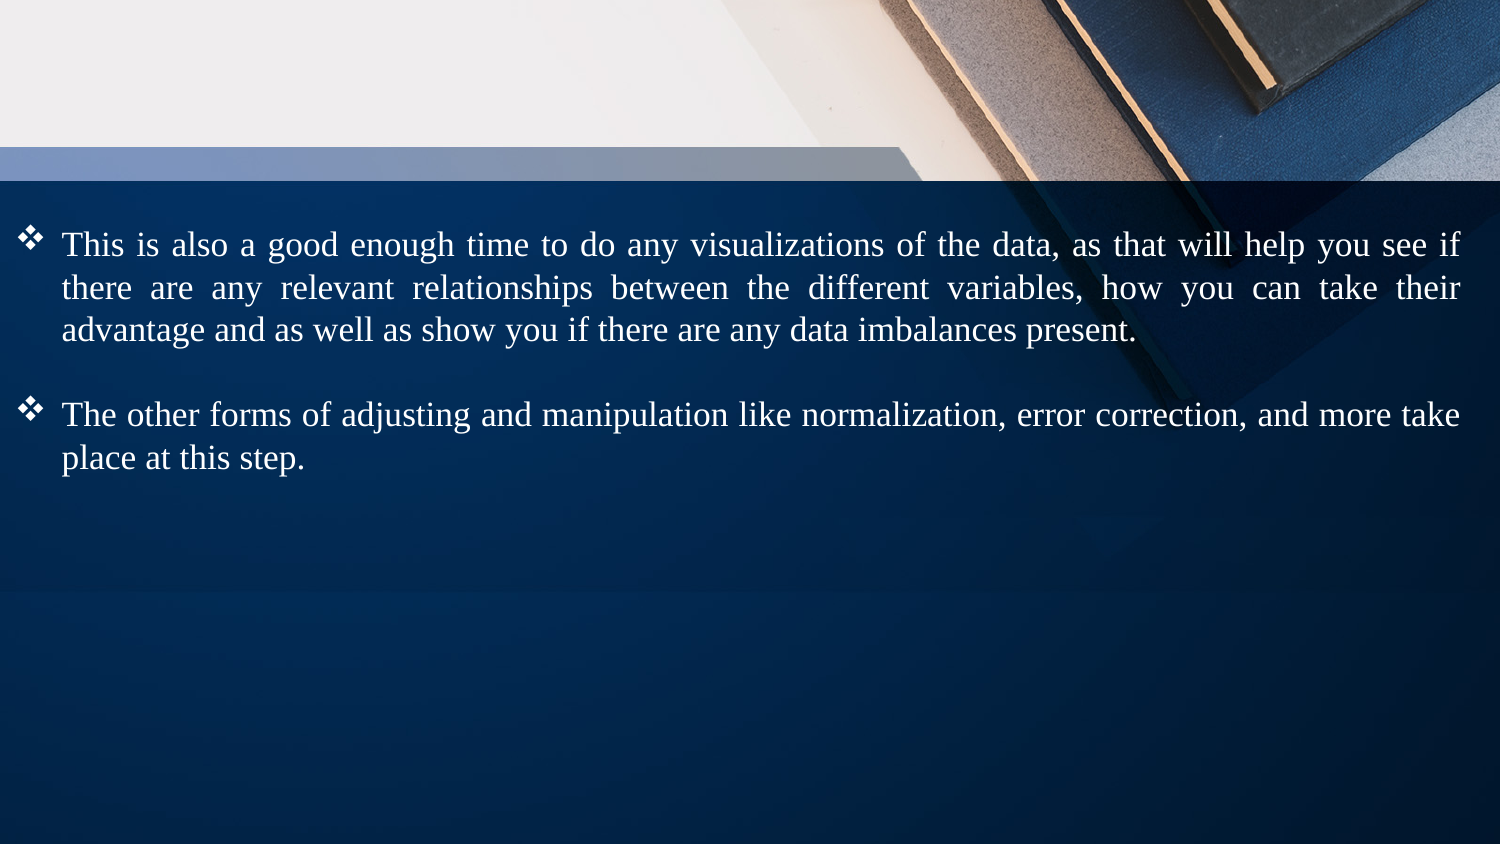

This is also a good enough time to do any visualizations of the data, as that will help you see if there are any relevant relationships between the different variables, how you can take their advantage and as well as show you if there are any data imbalances present.

The other forms of adjusting and manipulation like normalization, error correction, and more take place at this step.